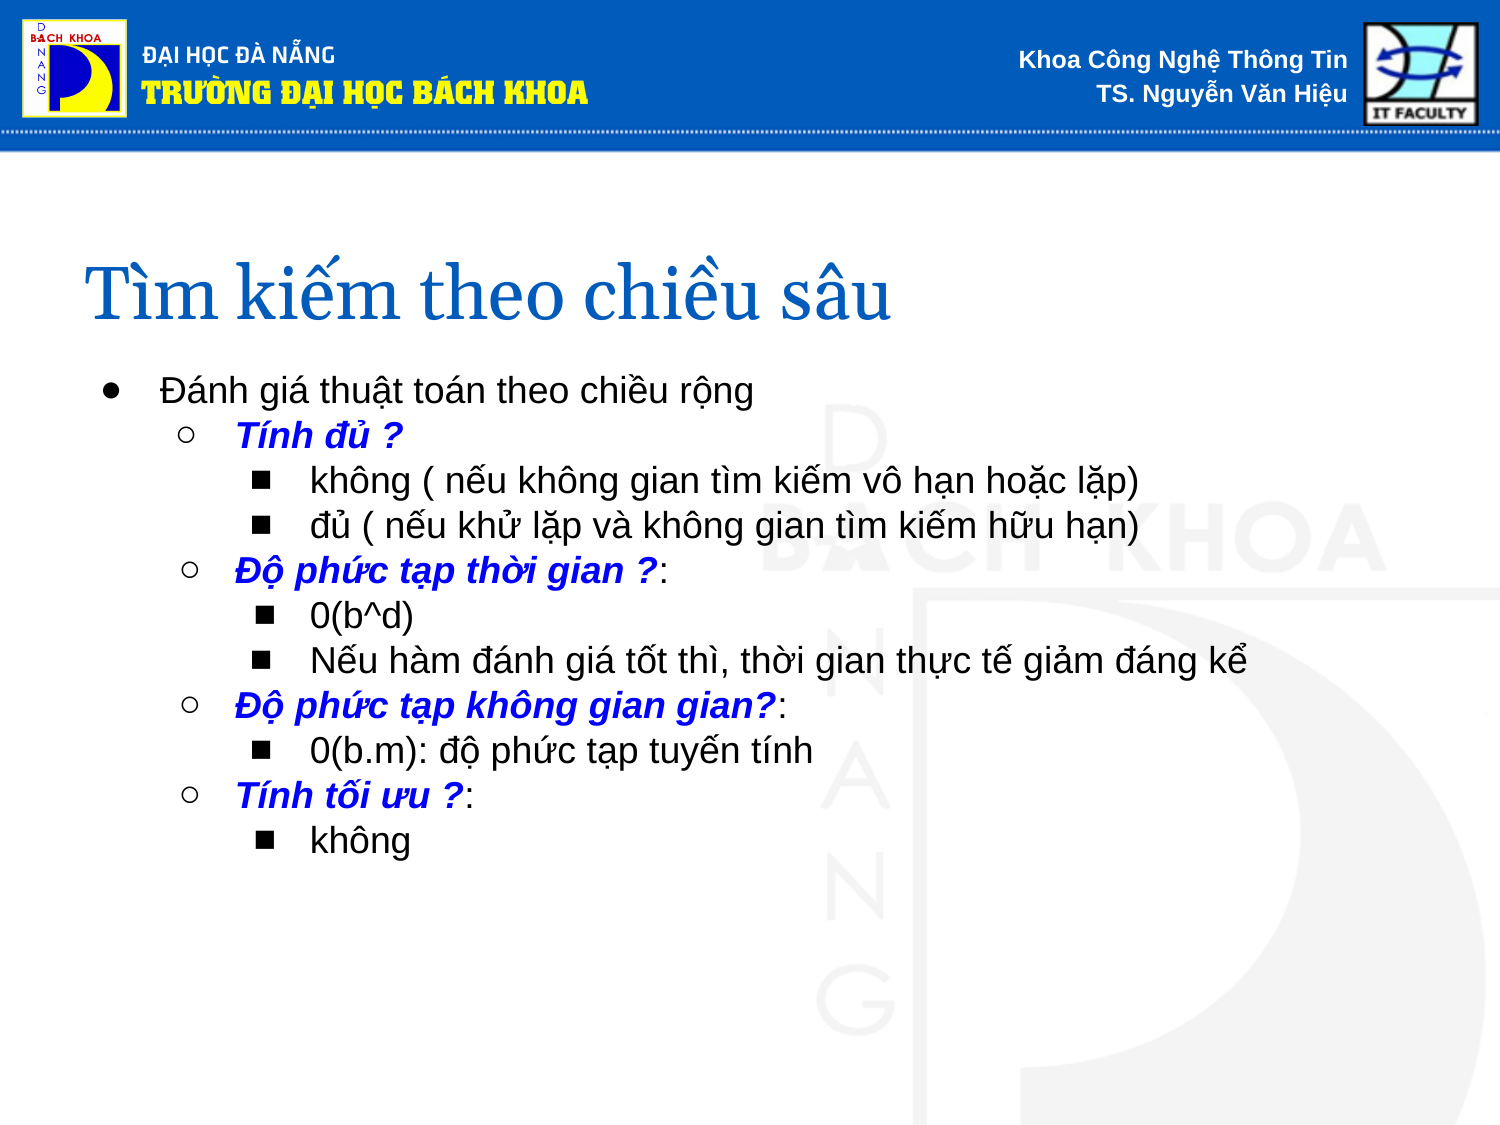

# Tìm kiếm theo chiều sâu
Đánh giá thuật toán theo chiều rộng
Tính đủ ?
không ( nếu không gian tìm kiếm vô hạn hoặc lặp)
đủ ( nếu khử lặp và không gian tìm kiếm hữu hạn)
Độ phức tạp thời gian ?:
0(b^d)
Nếu hàm đánh giá tốt thì, thời gian thực tế giảm đáng kể
Độ phức tạp không gian gian?:
0(b.m): độ phức tạp tuyến tính
Tính tối ưu ?:
không